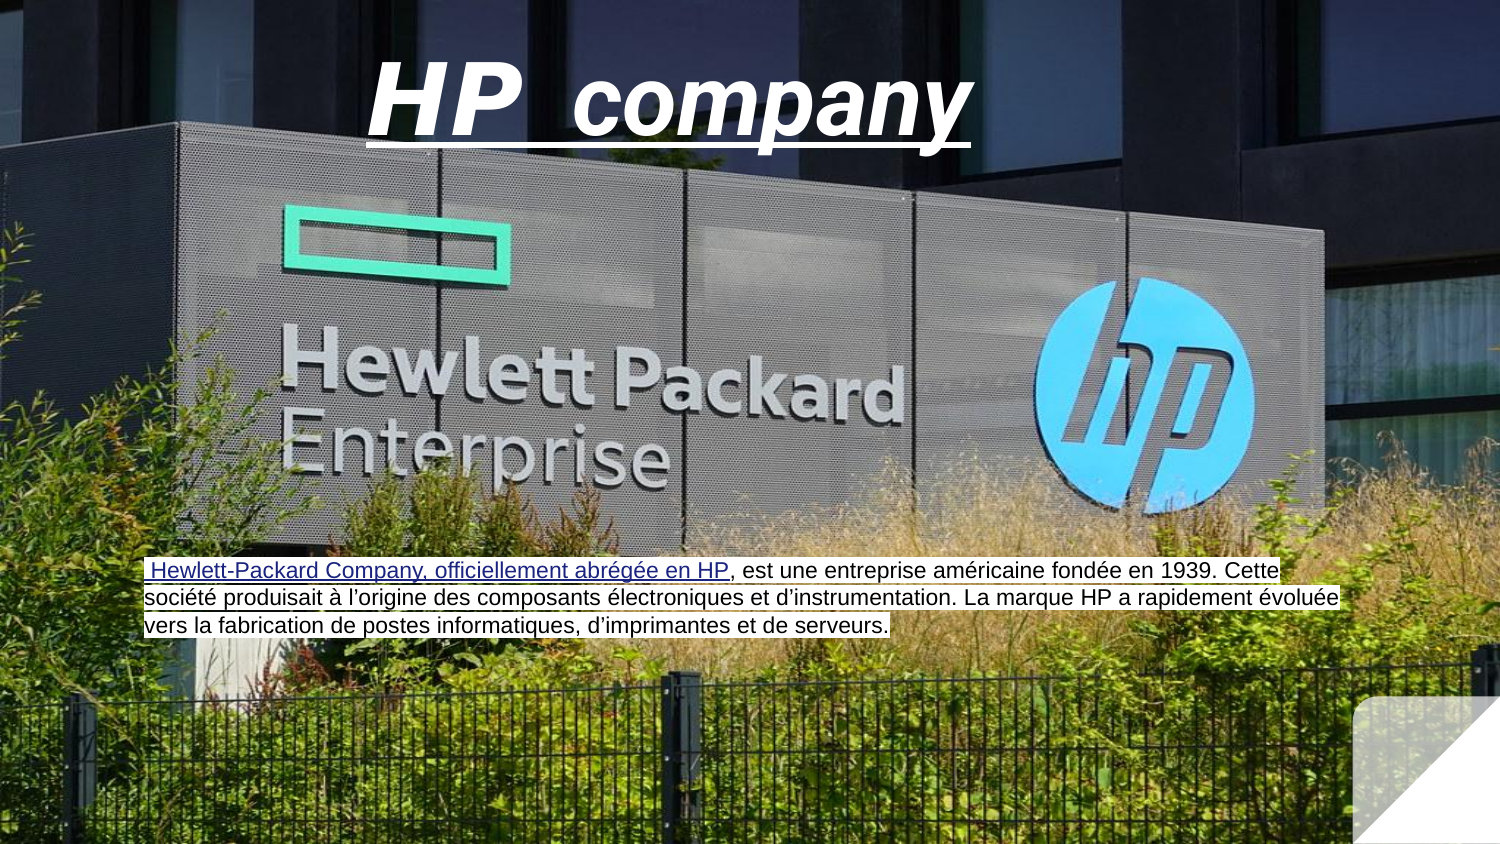

# HP  company
 Hewlett-Packard Company, officiellement abrégée en HP, est une entreprise américaine fondée en 1939. Cette société produisait à l’origine des composants électroniques et d’instrumentation. La marque HP a rapidement évoluée vers la fabrication de postes informatiques, d’imprimantes et de serveurs.